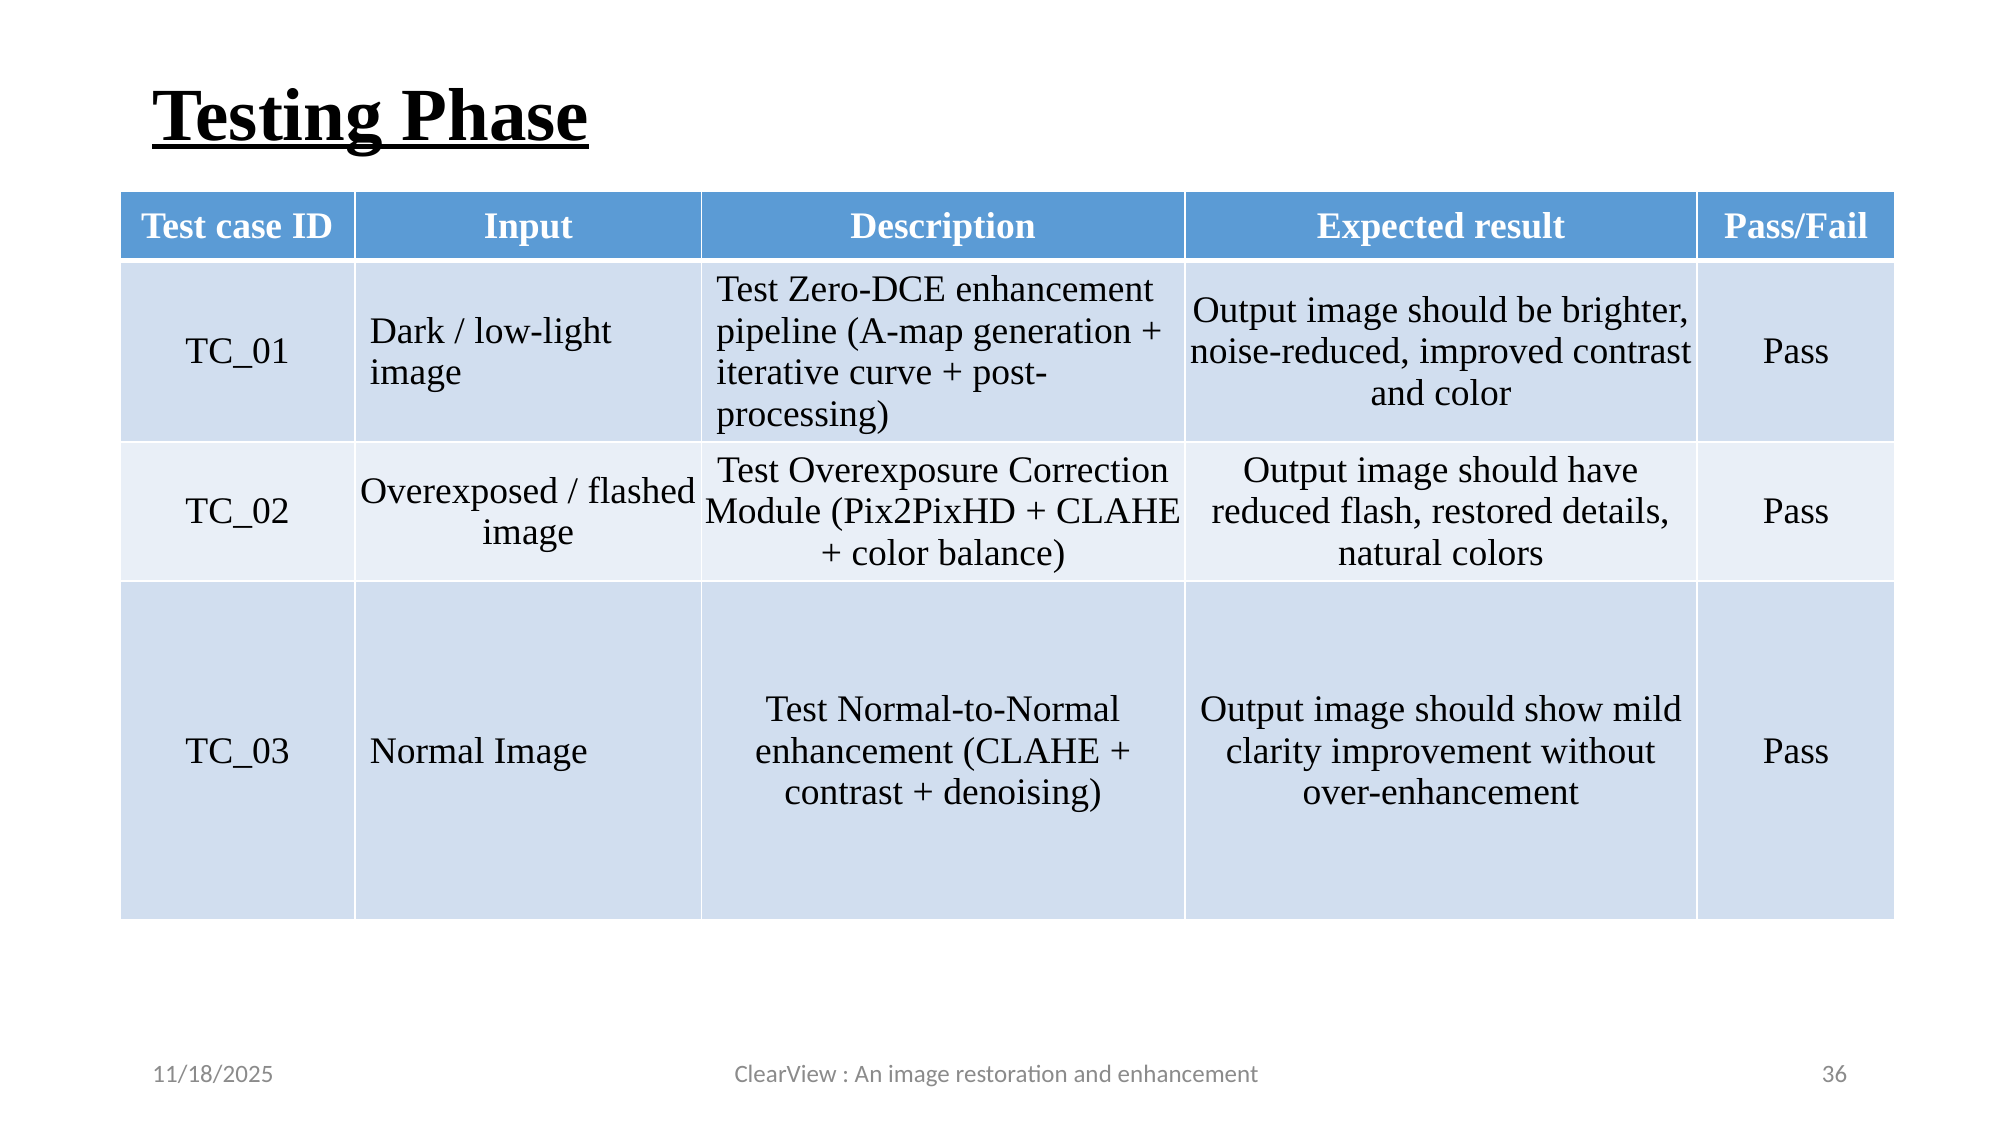

# Testing Phase
| Test case ID | Input | Description | Expected result | Pass/Fail |
| --- | --- | --- | --- | --- |
| TC\_01 | Dark / low-light image | Test Zero-DCE enhancement pipeline (A-map generation + iterative curve + post-processing) | Output image should be brighter, noise-reduced, improved contrast and color | Pass |
| TC\_02 | Overexposed / flashed image | Test Overexposure Correction Module (Pix2PixHD + CLAHE + color balance) | Output image should have reduced flash, restored details, natural colors | Pass |
| TC\_03 | Normal Image | Test Normal-to-Normal enhancement (CLAHE + contrast + denoising) | Output image should show mild clarity improvement without over-enhancement | Pass |
11/18/2025
ClearView : An image restoration and enhancement
36